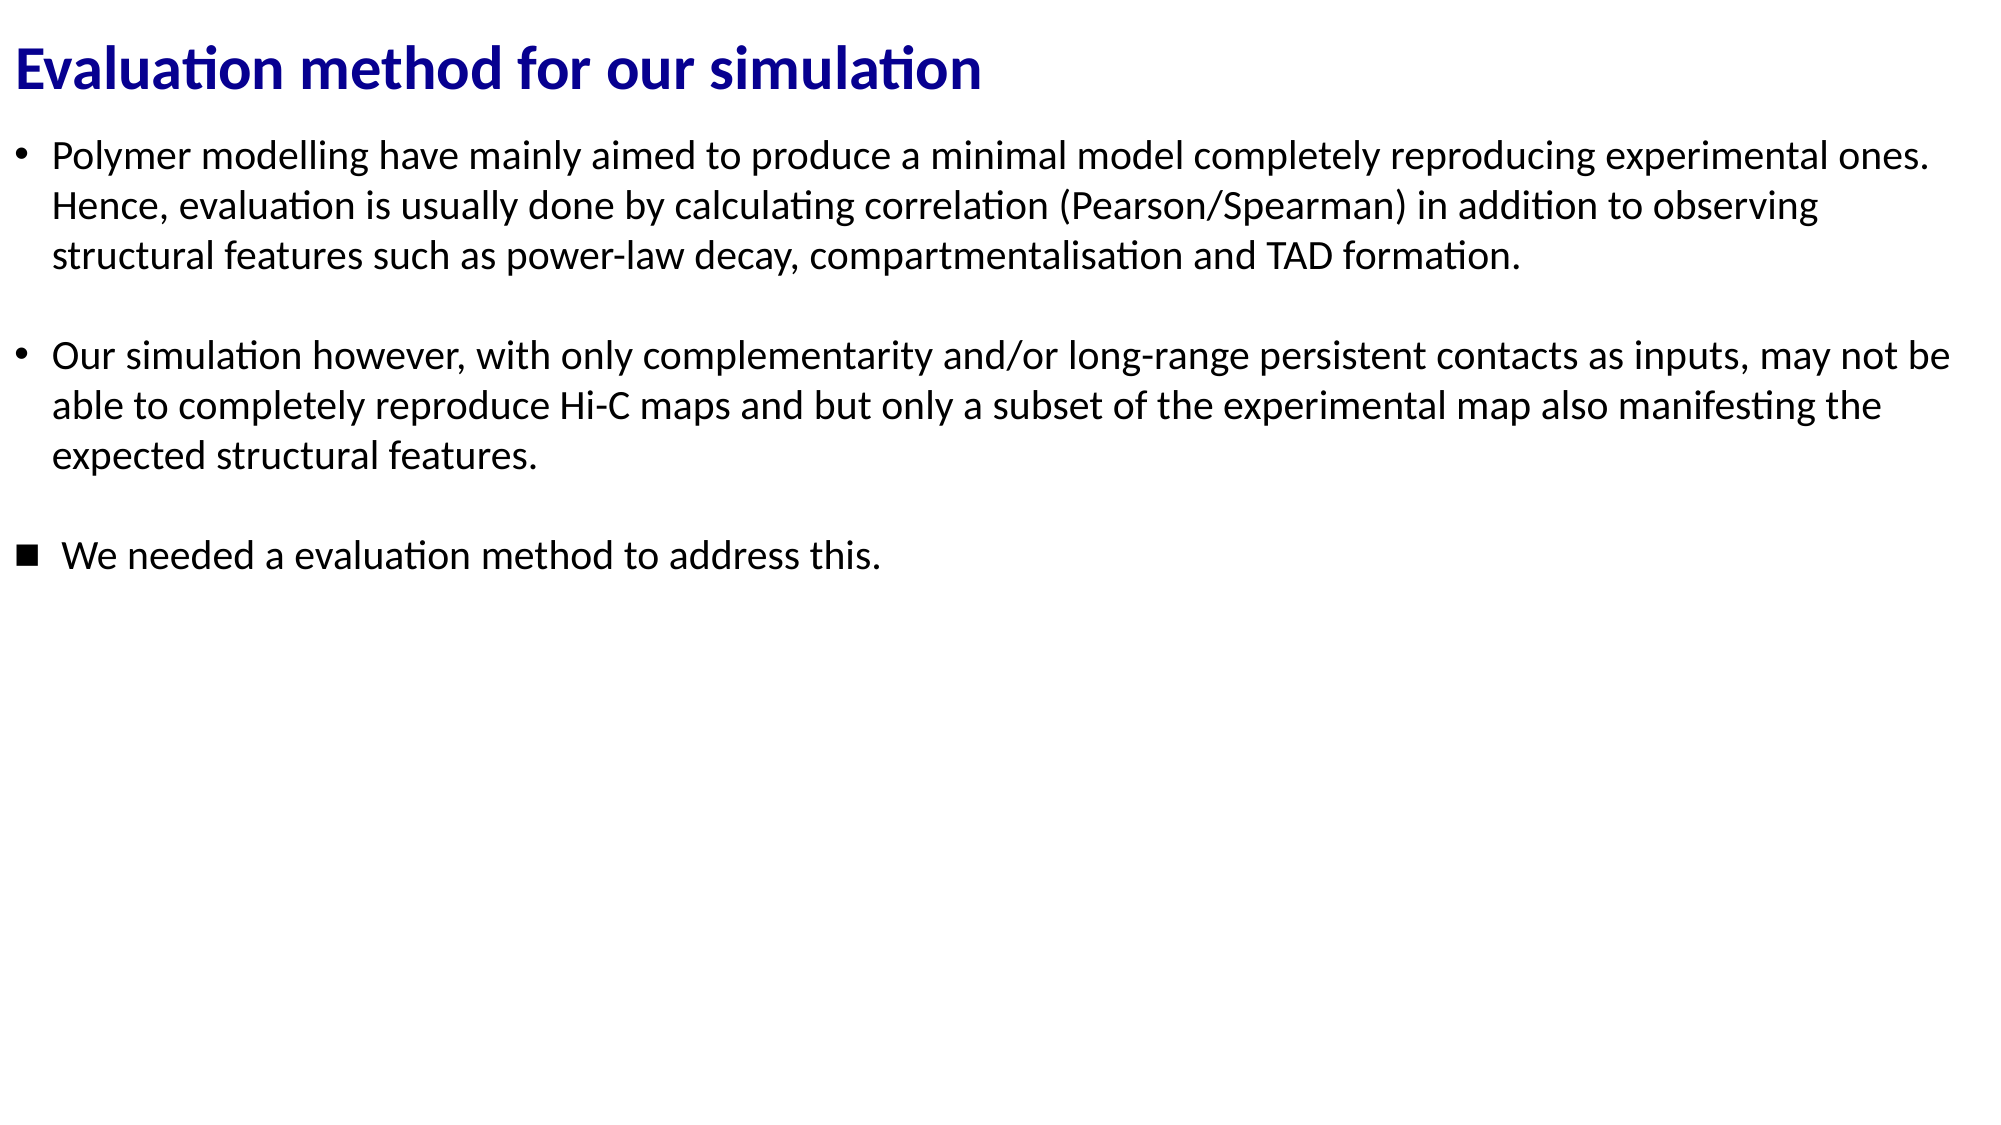

Evaluation method for our simulation
Polymer modelling have mainly aimed to produce a minimal model completely reproducing experimental ones. Hence, evaluation is usually done by calculating correlation (Pearson/Spearman) in addition to observing structural features such as power-law decay, compartmentalisation and TAD formation.

Our simulation however, with only complementarity and/or long-range persistent contacts as inputs, may not be able to completely reproduce Hi-C maps and but only a subset of the experimental map also manifesting the expected structural features.

 We needed a evaluation method to address this.